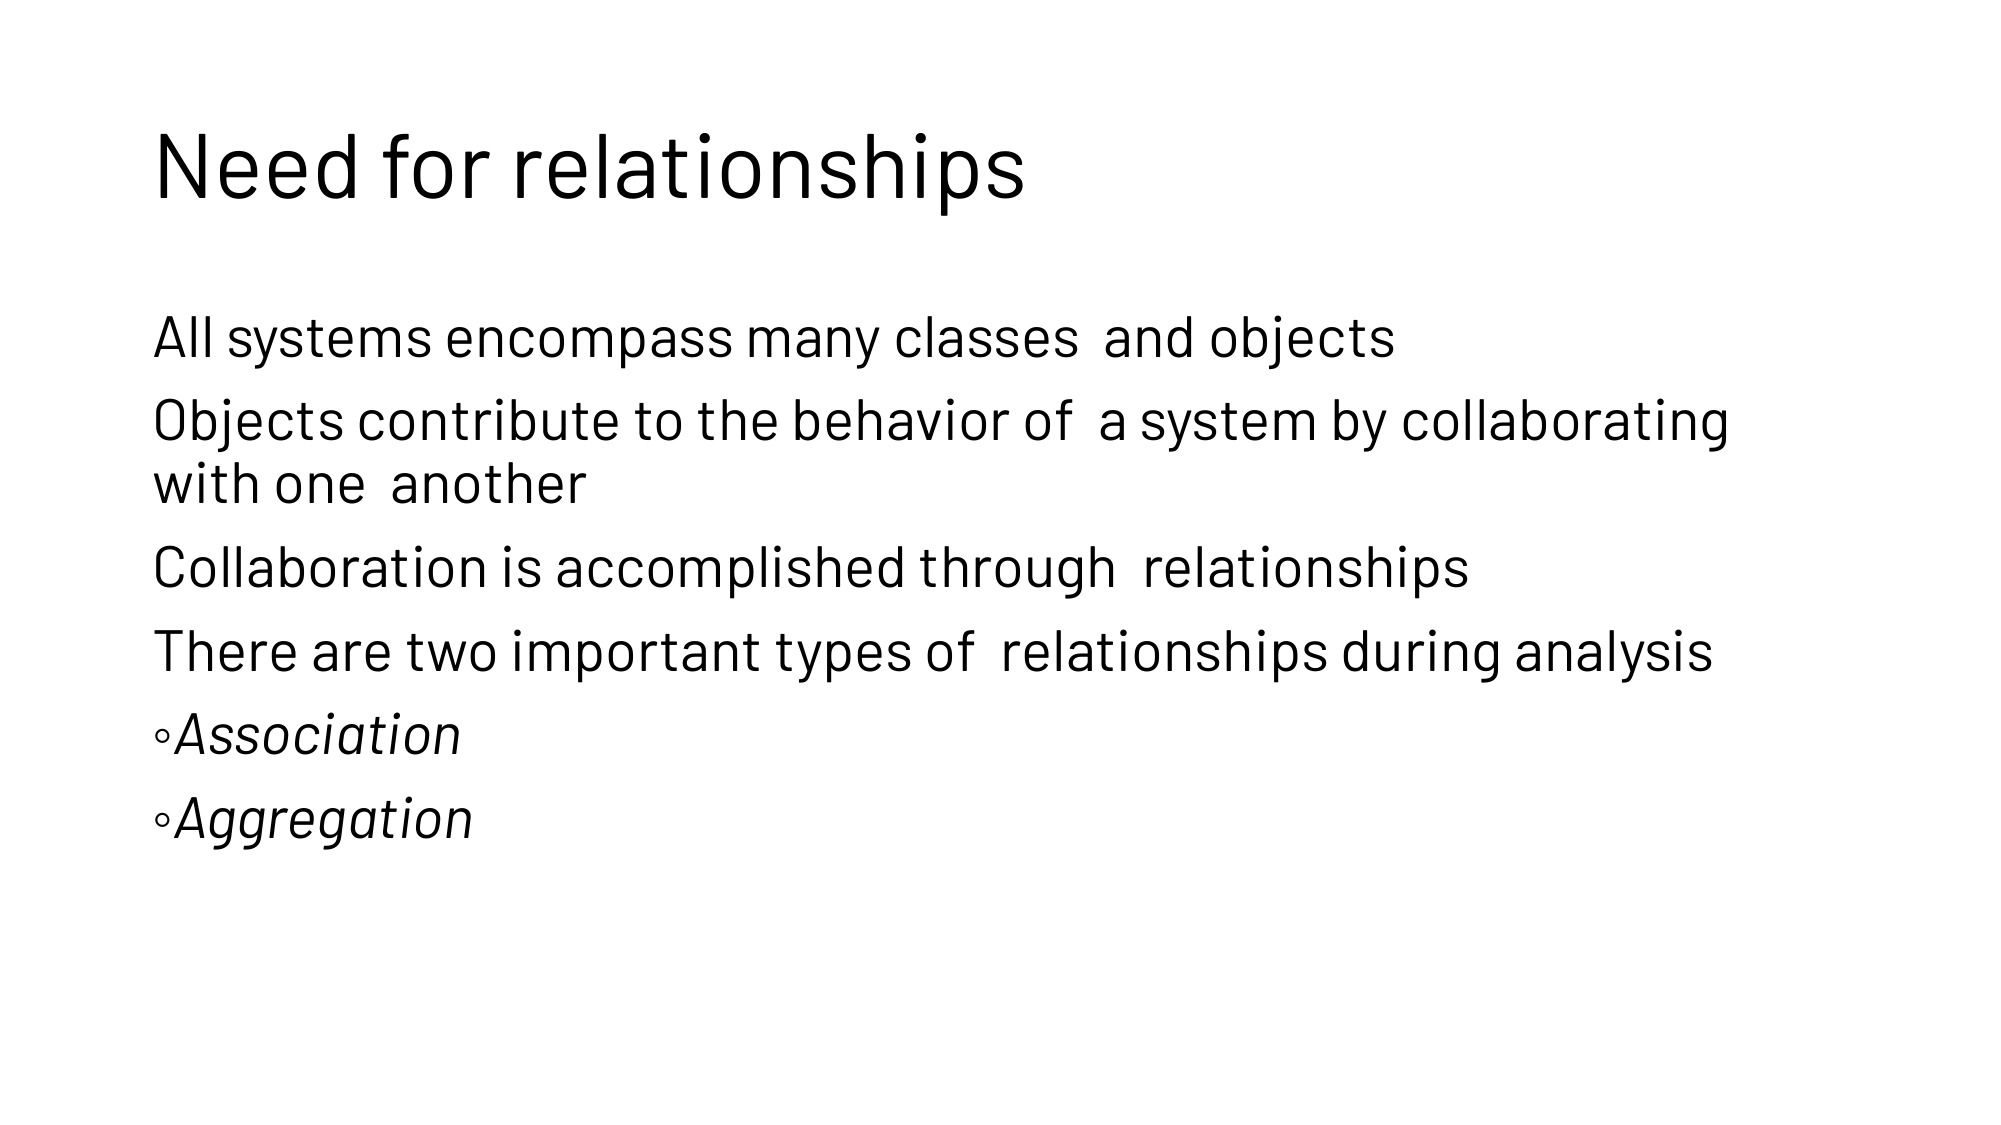

# Need for relationships
All systems encompass many classes  and objects
Objects contribute to the behavior of  a system by collaborating with one  another
Collaboration is accomplished through  relationships
There are two important types of  relationships during analysis
◦Association
◦Aggregation